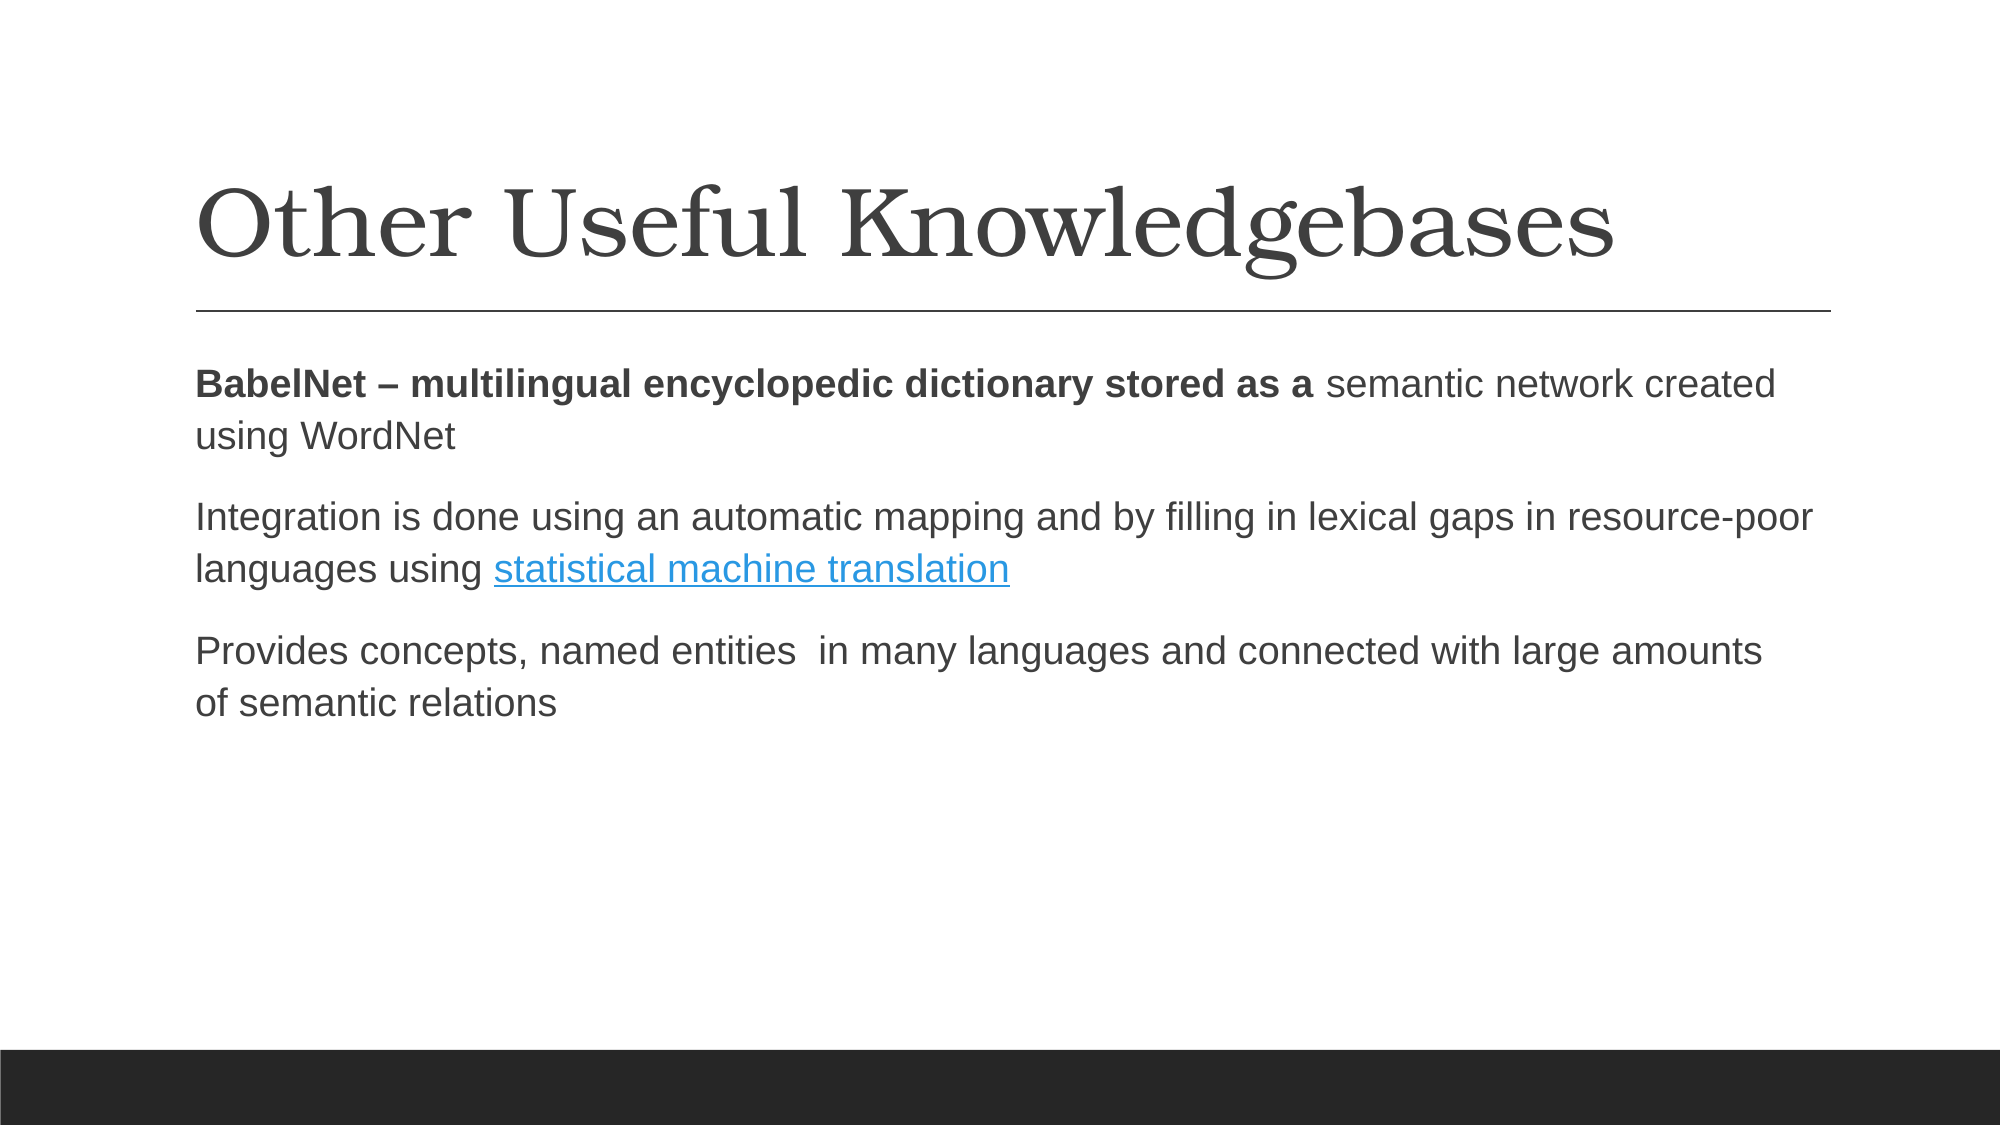

# Other Useful Knowledgebases
BabelNet – multilingual encyclopedic dictionary stored as a semantic network created using WordNet
Integration is done using an automatic mapping and by filling in lexical gaps in resource-poor languages using statistical machine translation
Provides concepts, named entities  in many languages and connected with large amounts of semantic relations